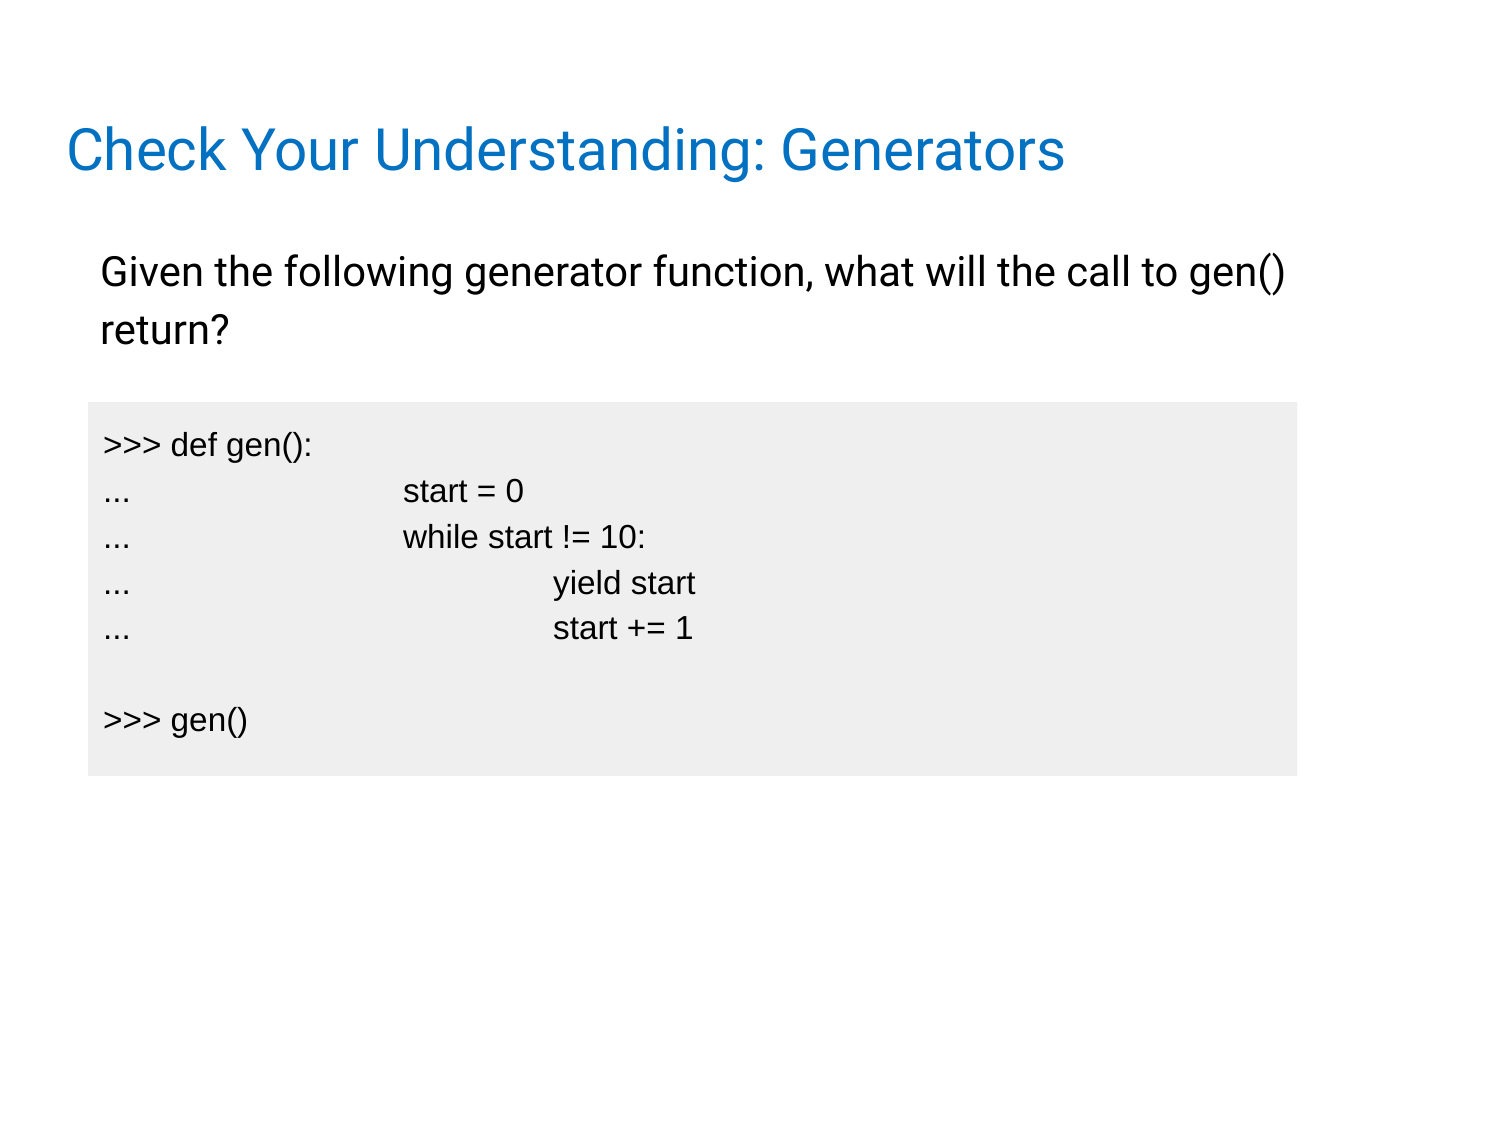

# Check Your Understanding: Generators
Given the following generator function, what will the call to gen() return?
>>> def gen():
...		start = 0
...		while start != 10:
...			yield start
...			start += 1

>>> gen()